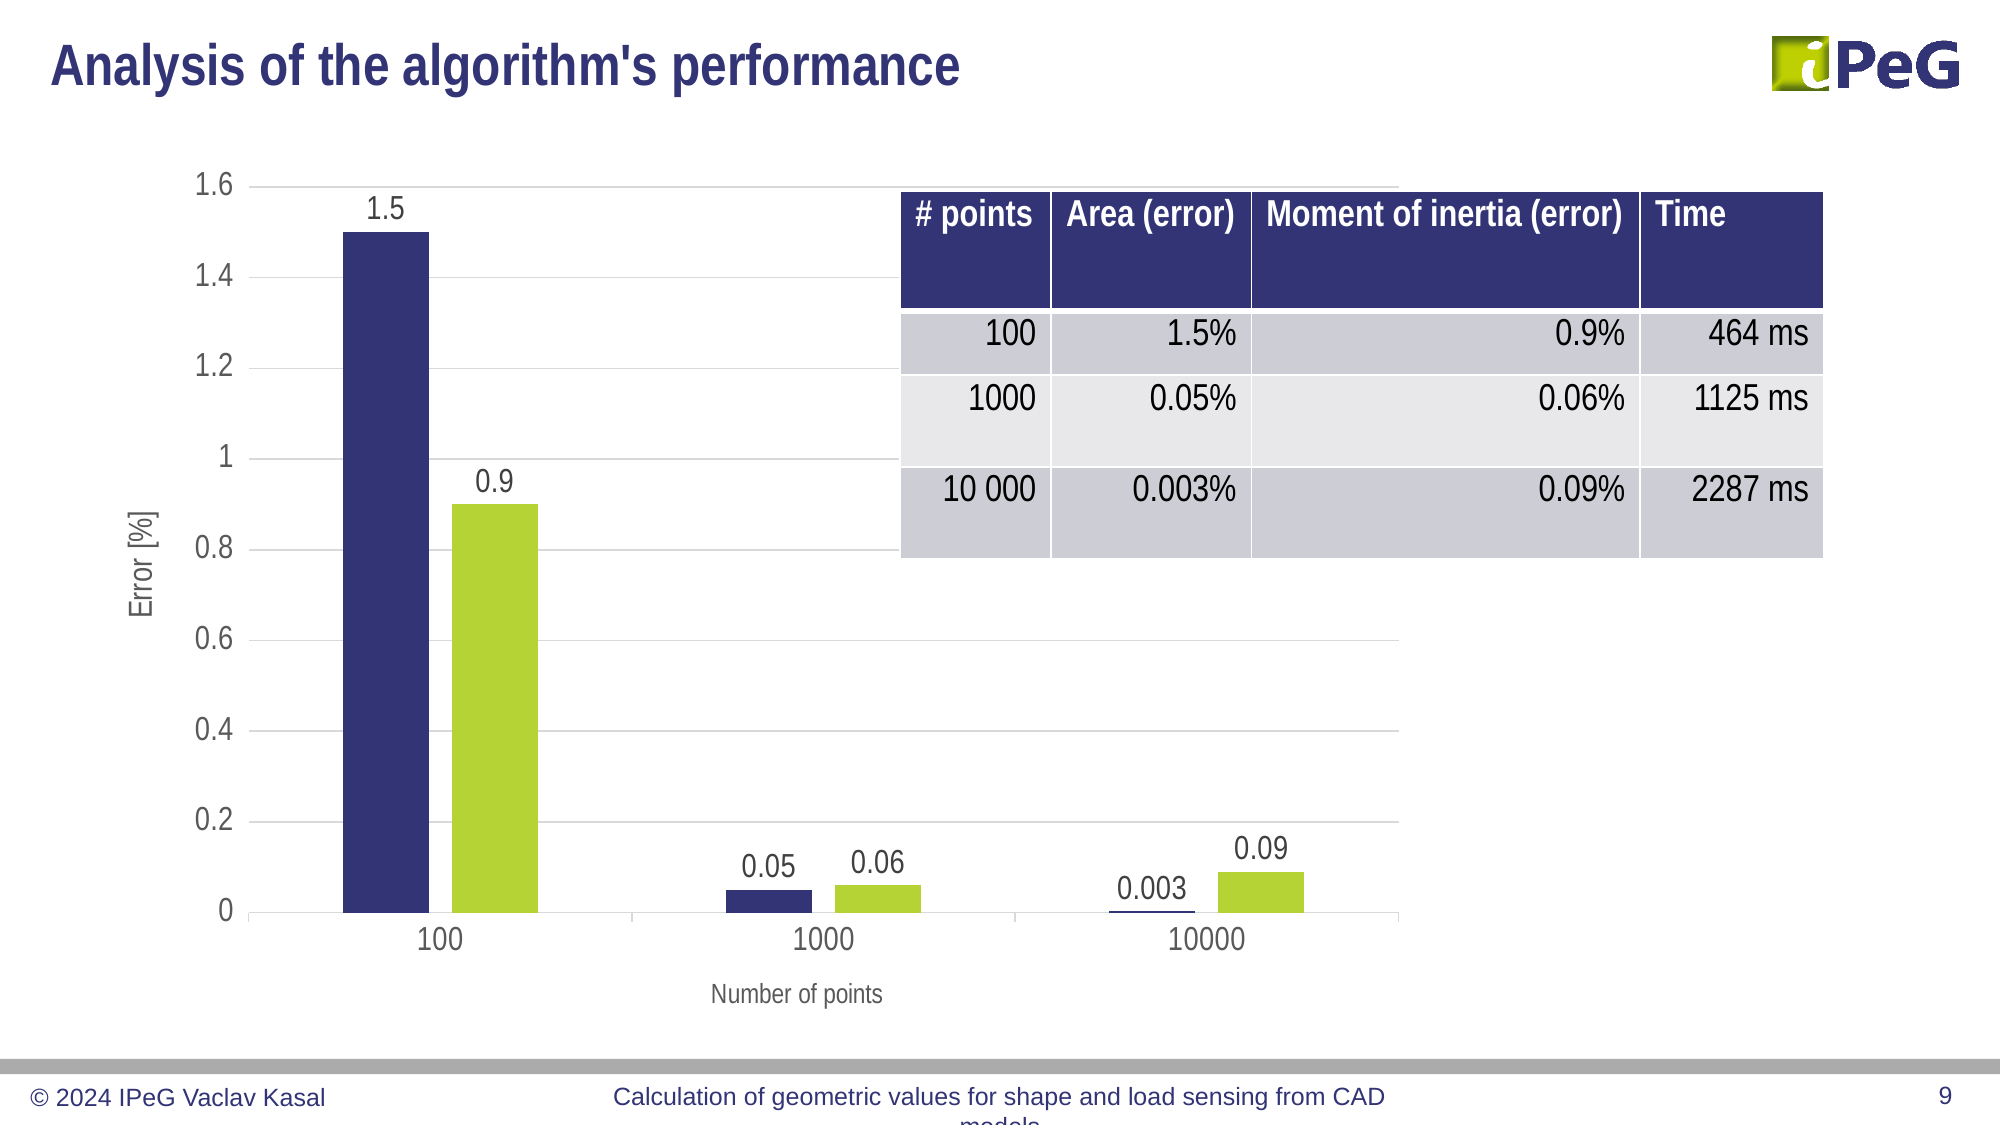

# Analysis of the algorithm's performance

### Chart

| Category | Series 1 | Series 2 |
|---|---|---|
| 100 | 1.5 | 0.9 |
| 1000 | 0.05 | 0.06 |
| 10000 | 0.003 | 0.09 |
| # points | Area (error) | Moment of inertia (error) | Time |
| --- | --- | --- | --- |
| 100 | 1.5% | 0.9% | 464 ms |
| 1000 | 0.05% | 0.06% | 1125 ms |
| 10 000 | 0.003% | 0.09% | 2287 ms |